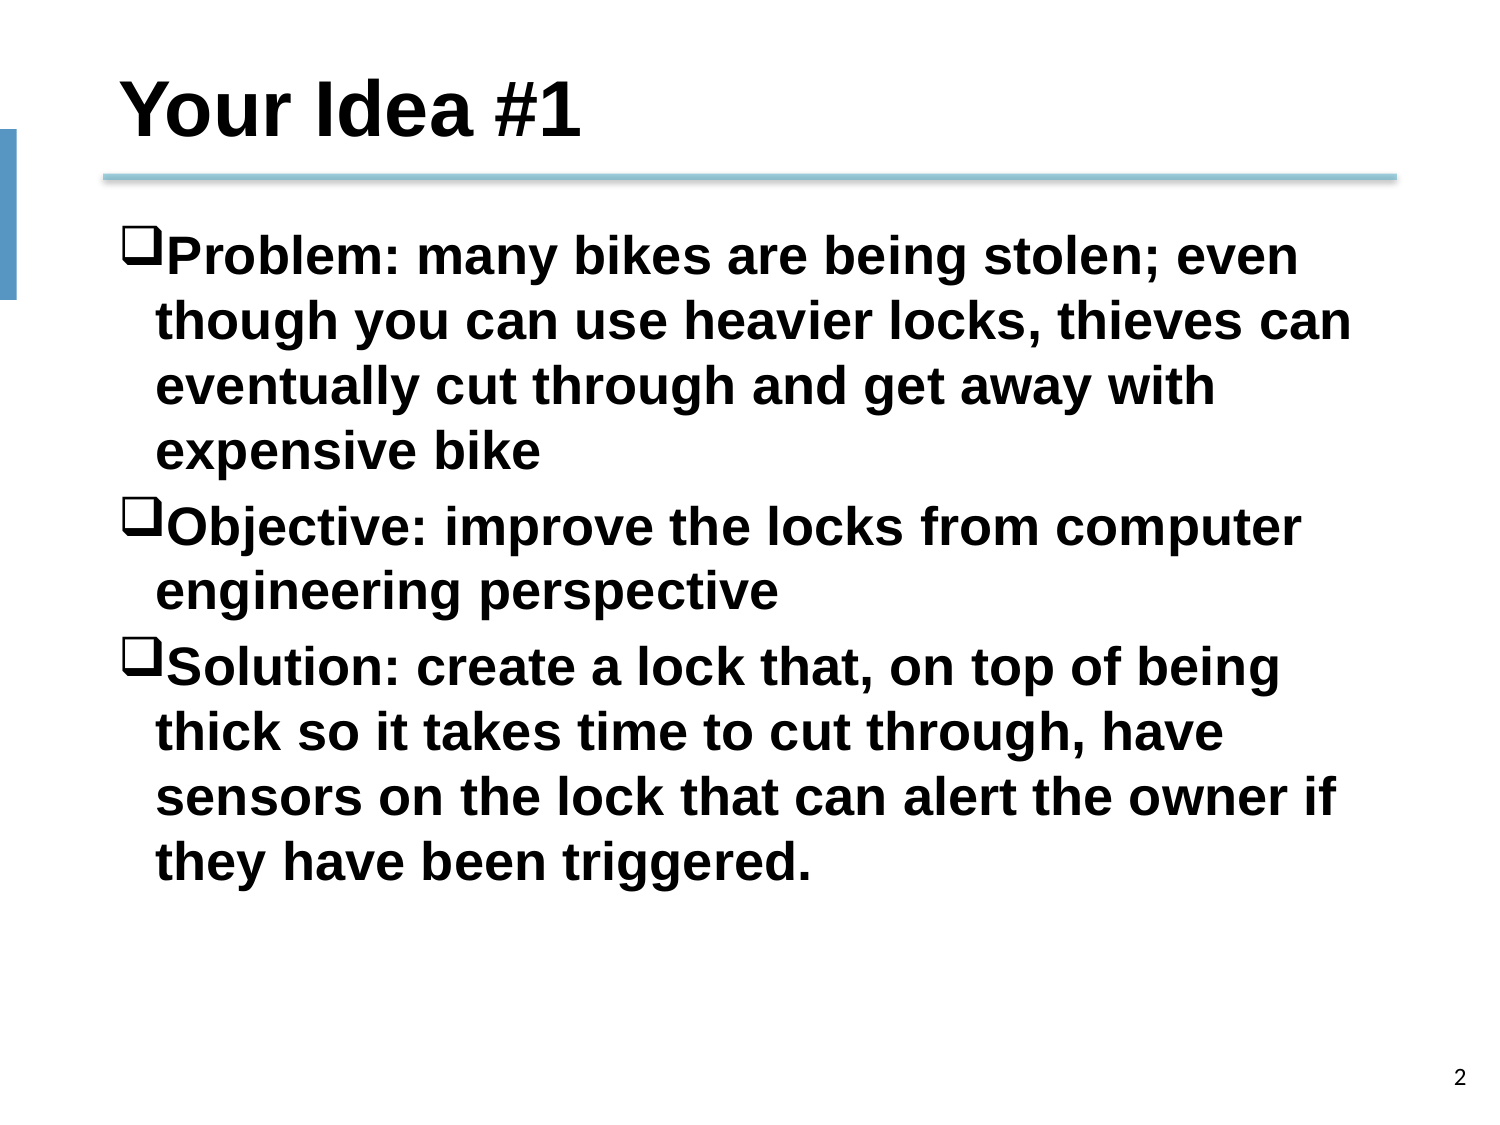

# Your Idea #1
Problem: many bikes are being stolen; even though you can use heavier locks, thieves can eventually cut through and get away with expensive bike
Objective: improve the locks from computer engineering perspective
Solution: create a lock that, on top of being thick so it takes time to cut through, have sensors on the lock that can alert the owner if they have been triggered.

2